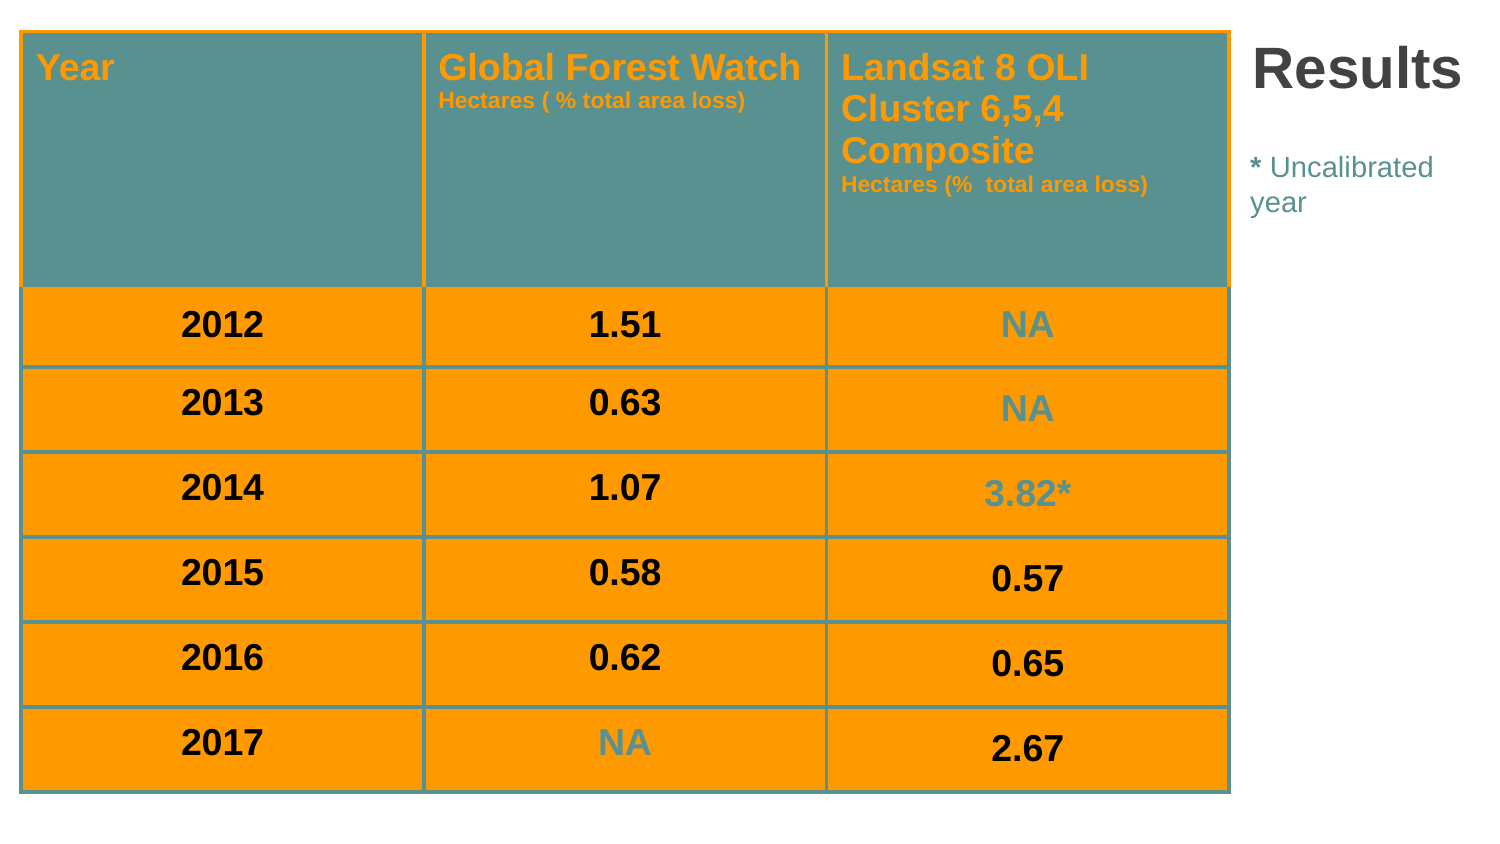

# Results
| Year | Global Forest Watch Hectares ( % total area loss) | Landsat 8 OLI Cluster 6,5,4 Composite Hectares (% total area loss) |
| --- | --- | --- |
| 2012 | 1.51 | NA |
| 2013 | 0.63 | NA |
| 2014 | 1.07 | 3.82\* |
| 2015 | 0.58 | 0.57 |
| 2016 | 0.62 | 0.65 |
| 2017 | NA | 2.67 |
* Uncalibrated year